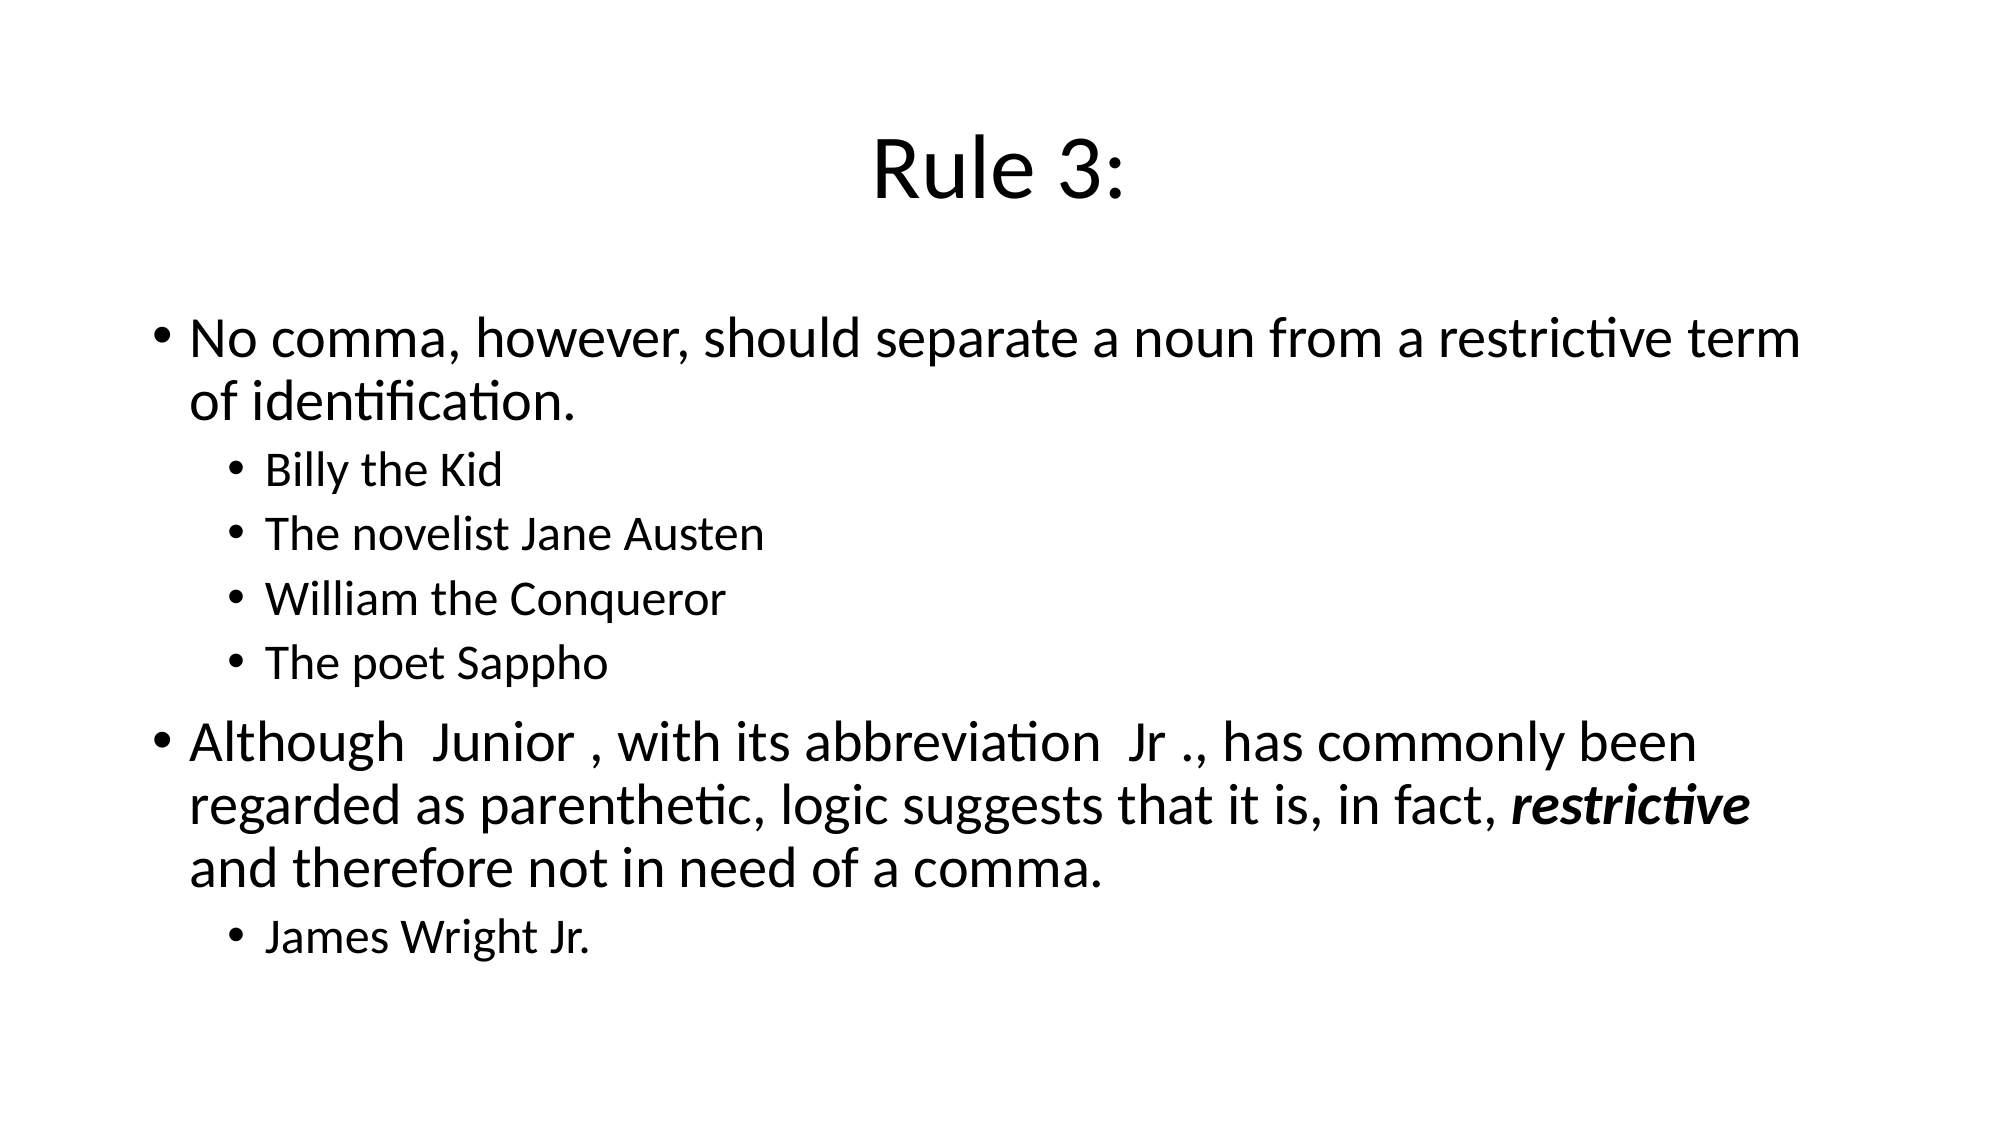

# Rule 3:
No comma, however, should separate a noun from a restrictive term of identification.
Billy the Kid
The novelist Jane Austen
William the Conqueror
The poet Sappho
Although  Junior , with its abbreviation  Jr ., has commonly been regarded as parenthetic, logic suggests that it is, in fact, restrictive and therefore not in need of a comma.
James Wright Jr.